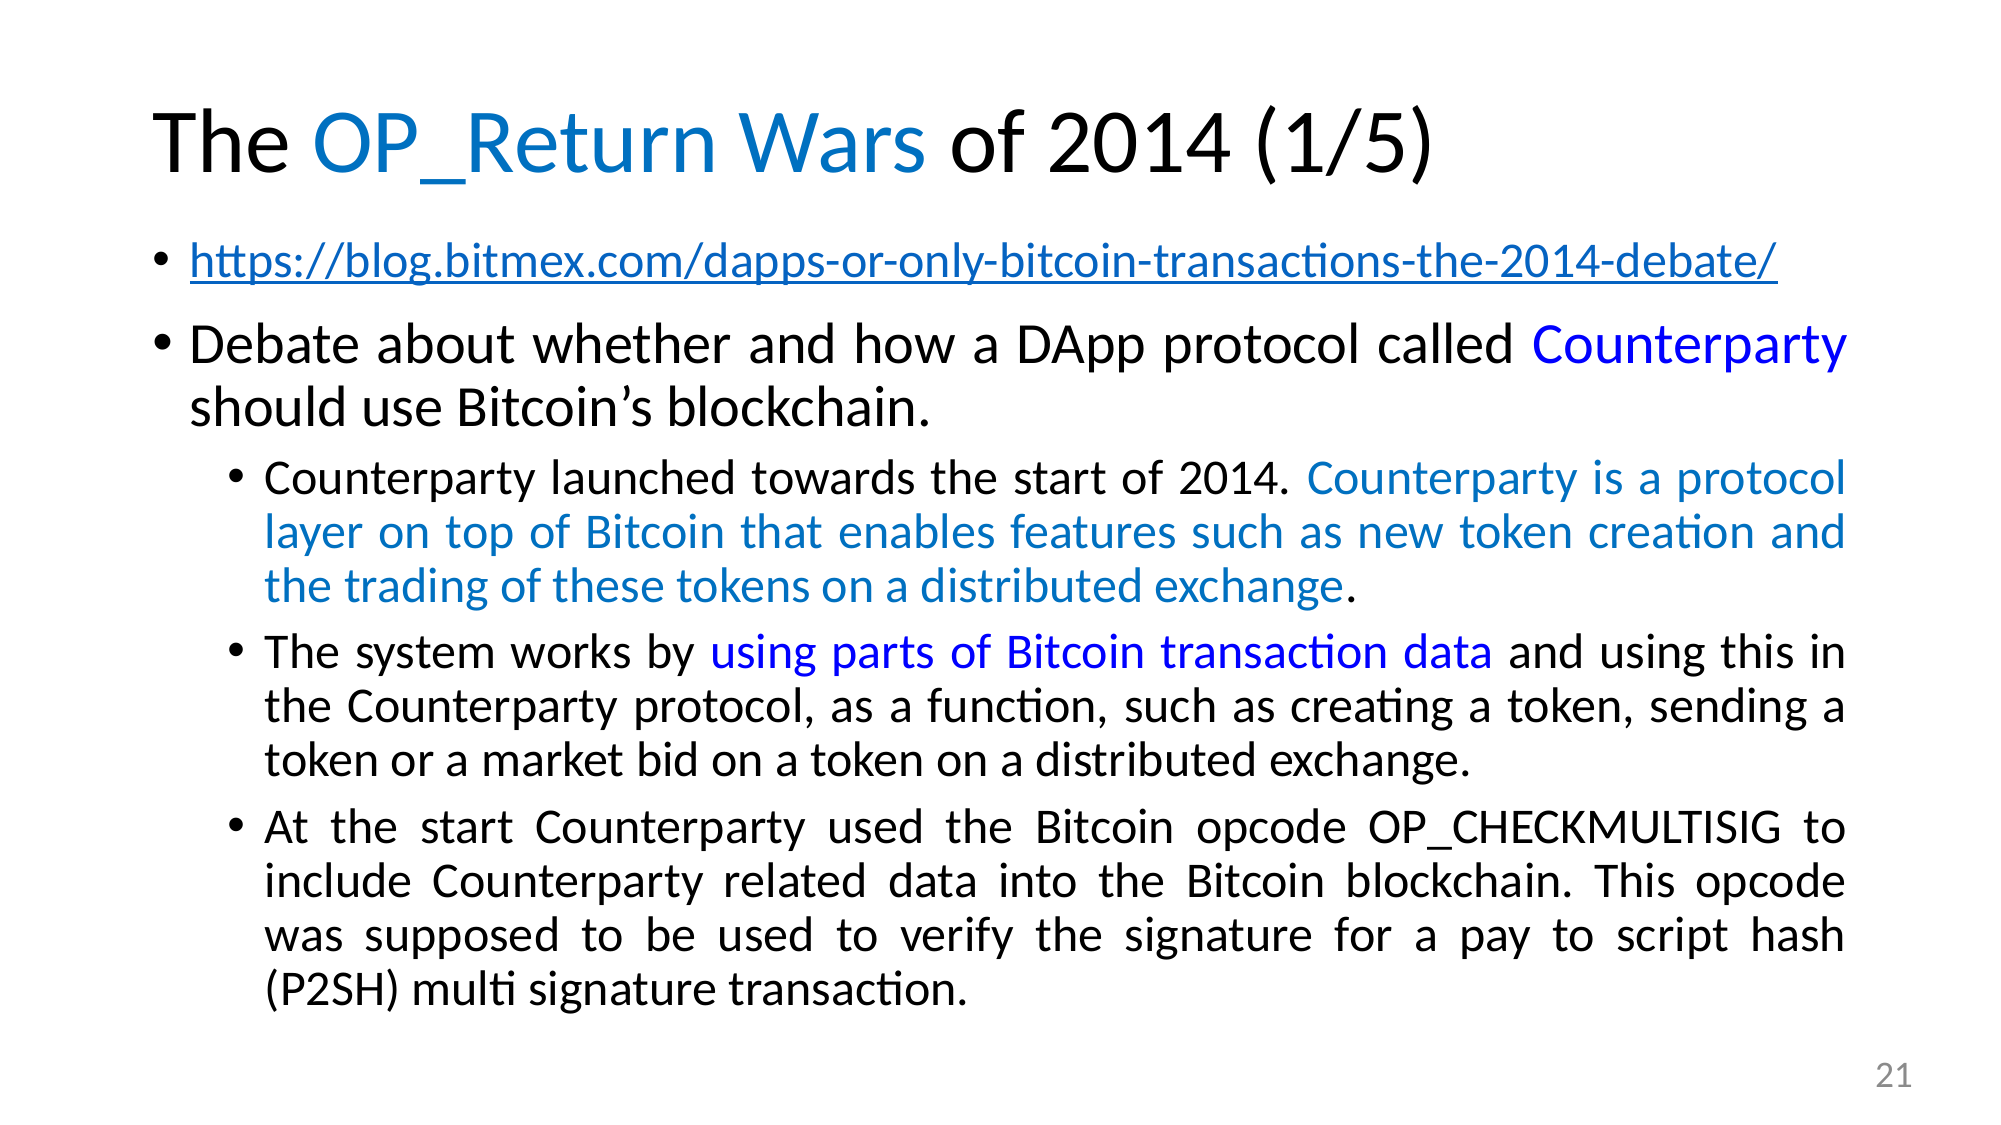

# The OP_Return Wars of 2014 (1/5)
https://blog.bitmex.com/dapps-or-only-bitcoin-transactions-the-2014-debate/
Debate about whether and how a DApp protocol called Counterparty should use Bitcoin’s blockchain.
Counterparty launched towards the start of 2014. Counterparty is a protocol layer on top of Bitcoin that enables features such as new token creation and the trading of these tokens on a distributed exchange.
The system works by using parts of Bitcoin transaction data and using this in the Counterparty protocol, as a function, such as creating a token, sending a token or a market bid on a token on a distributed exchange.
At the start Counterparty used the Bitcoin opcode OP_CHECKMULTISIG to include Counterparty related data into the Bitcoin blockchain. This opcode was supposed to be used to verify the signature for a pay to script hash (P2SH) multi signature transaction.
21